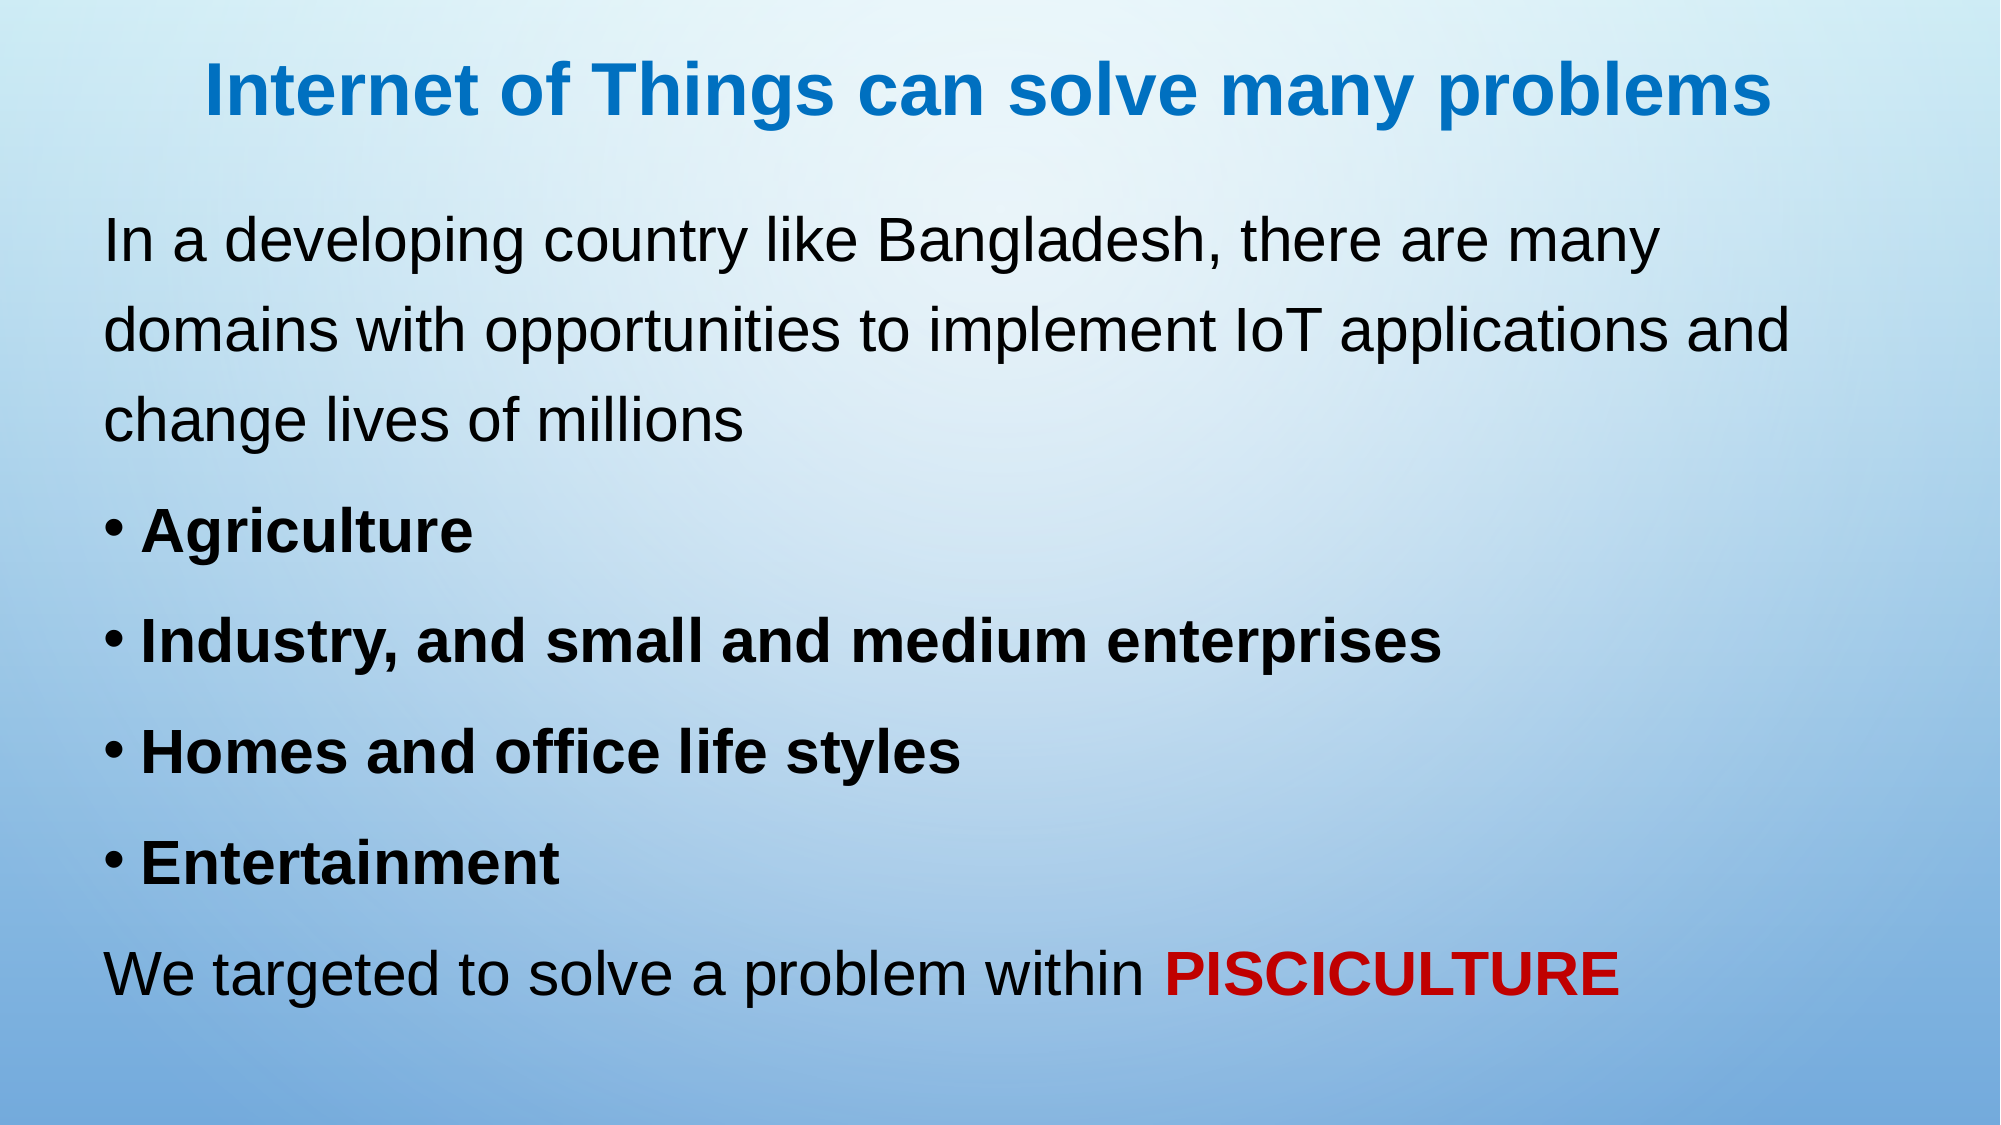

# Internet of Things can solve many problems
In a developing country like Bangladesh, there are many domains with opportunities to implement IoT applications and change lives of millions
Agriculture
Industry, and small and medium enterprises
Homes and office life styles
Entertainment
We targeted to solve a problem within PISCICULTURE